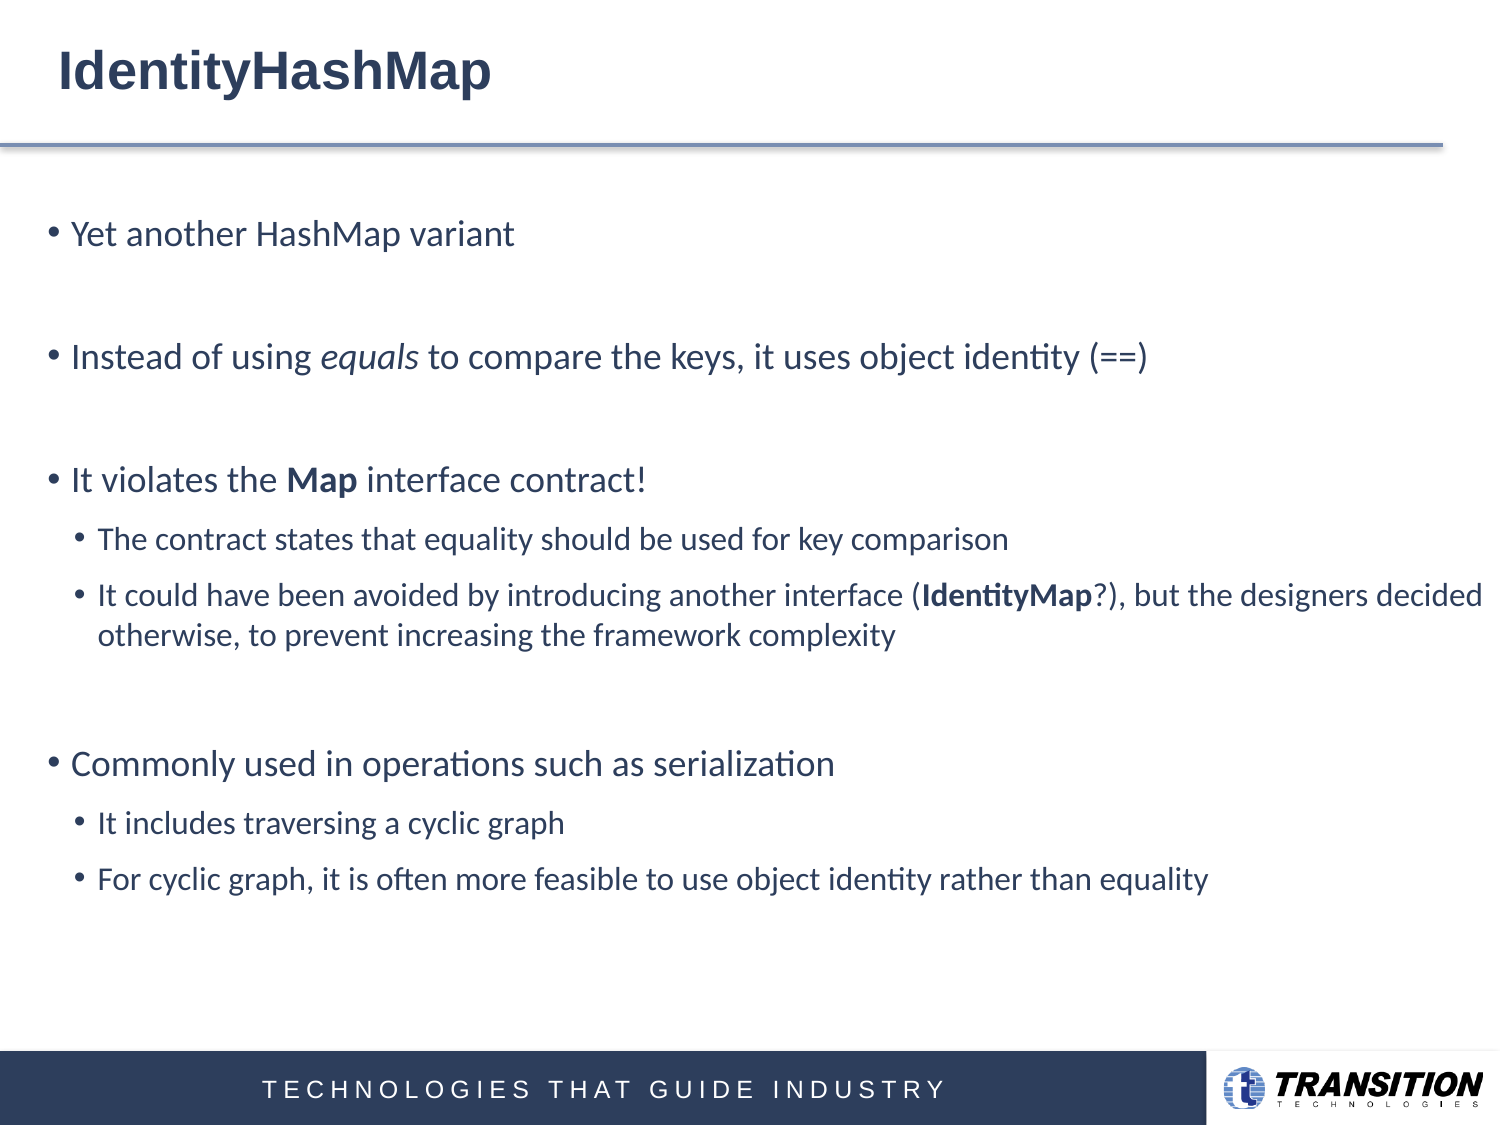

# IdentityHashMap
Yet another HashMap variant

Instead of using equals to compare the keys, it uses object identity (==)

It violates the Map interface contract!
The contract states that equality should be used for key comparison
It could have been avoided by introducing another interface (IdentityMap?), but the designers decided otherwise, to prevent increasing the framework complexity

Commonly used in operations such as serialization
It includes traversing a cyclic graph
For cyclic graph, it is often more feasible to use object identity rather than equality